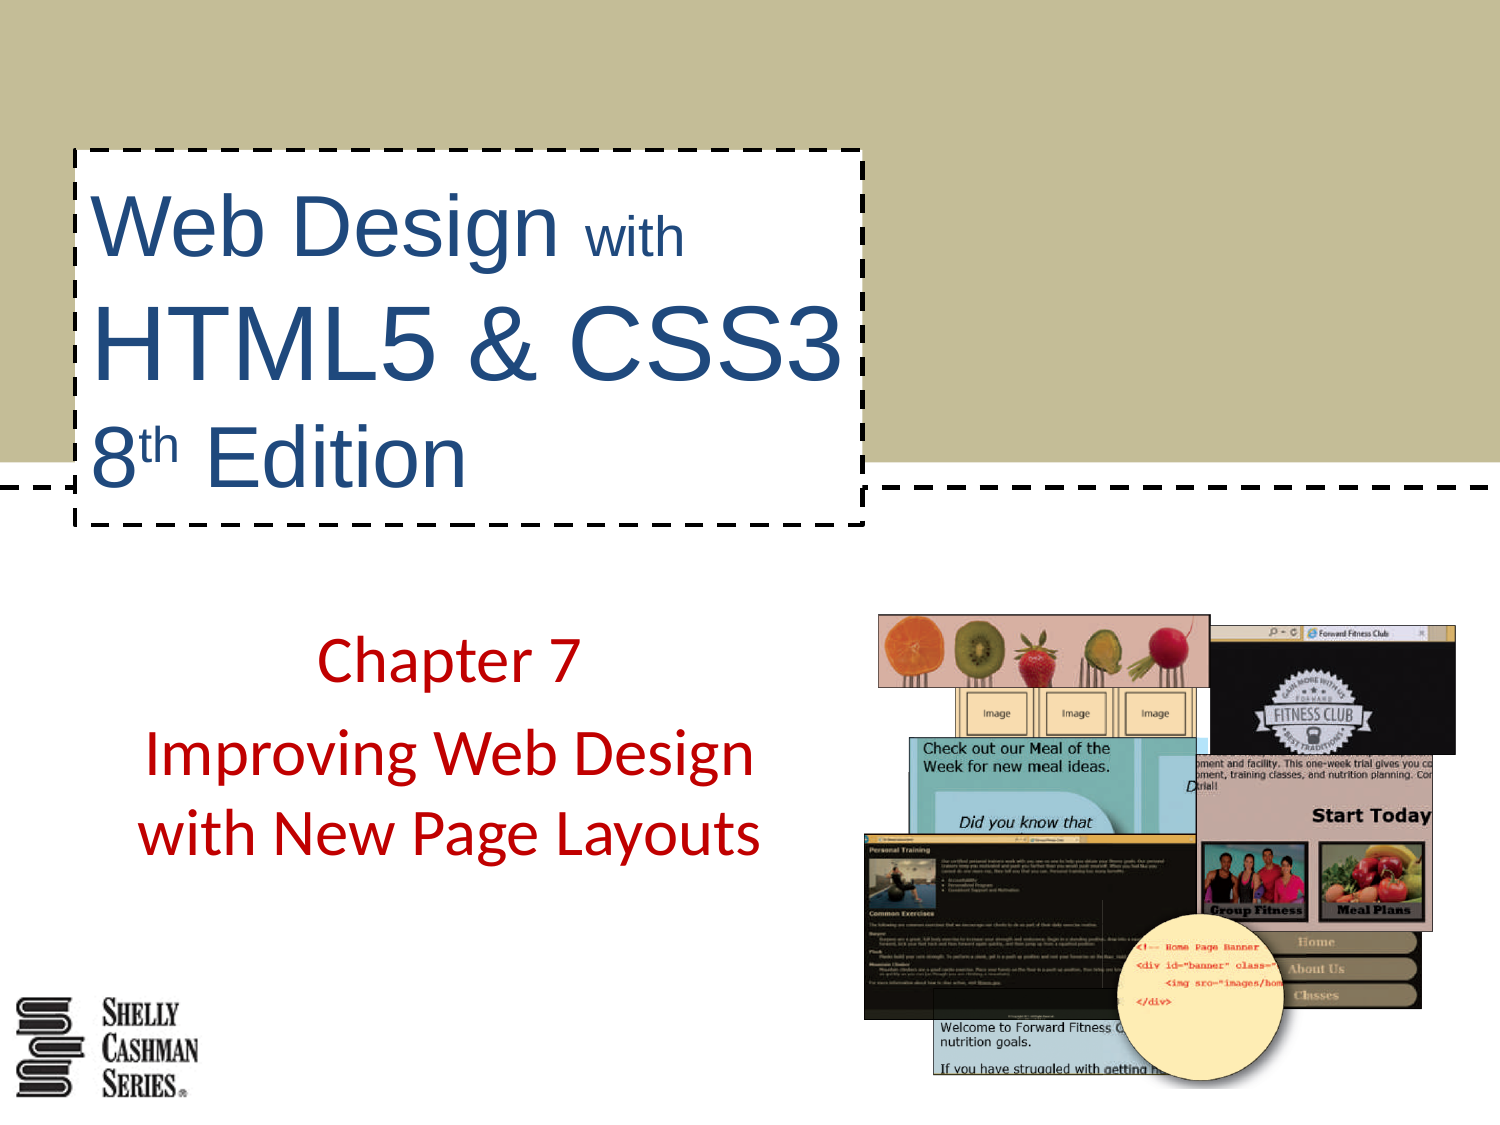

# Web Design with HTML5 & CSS3 8th Edition

Chapter 7
Improving Web Design with New Page Layouts